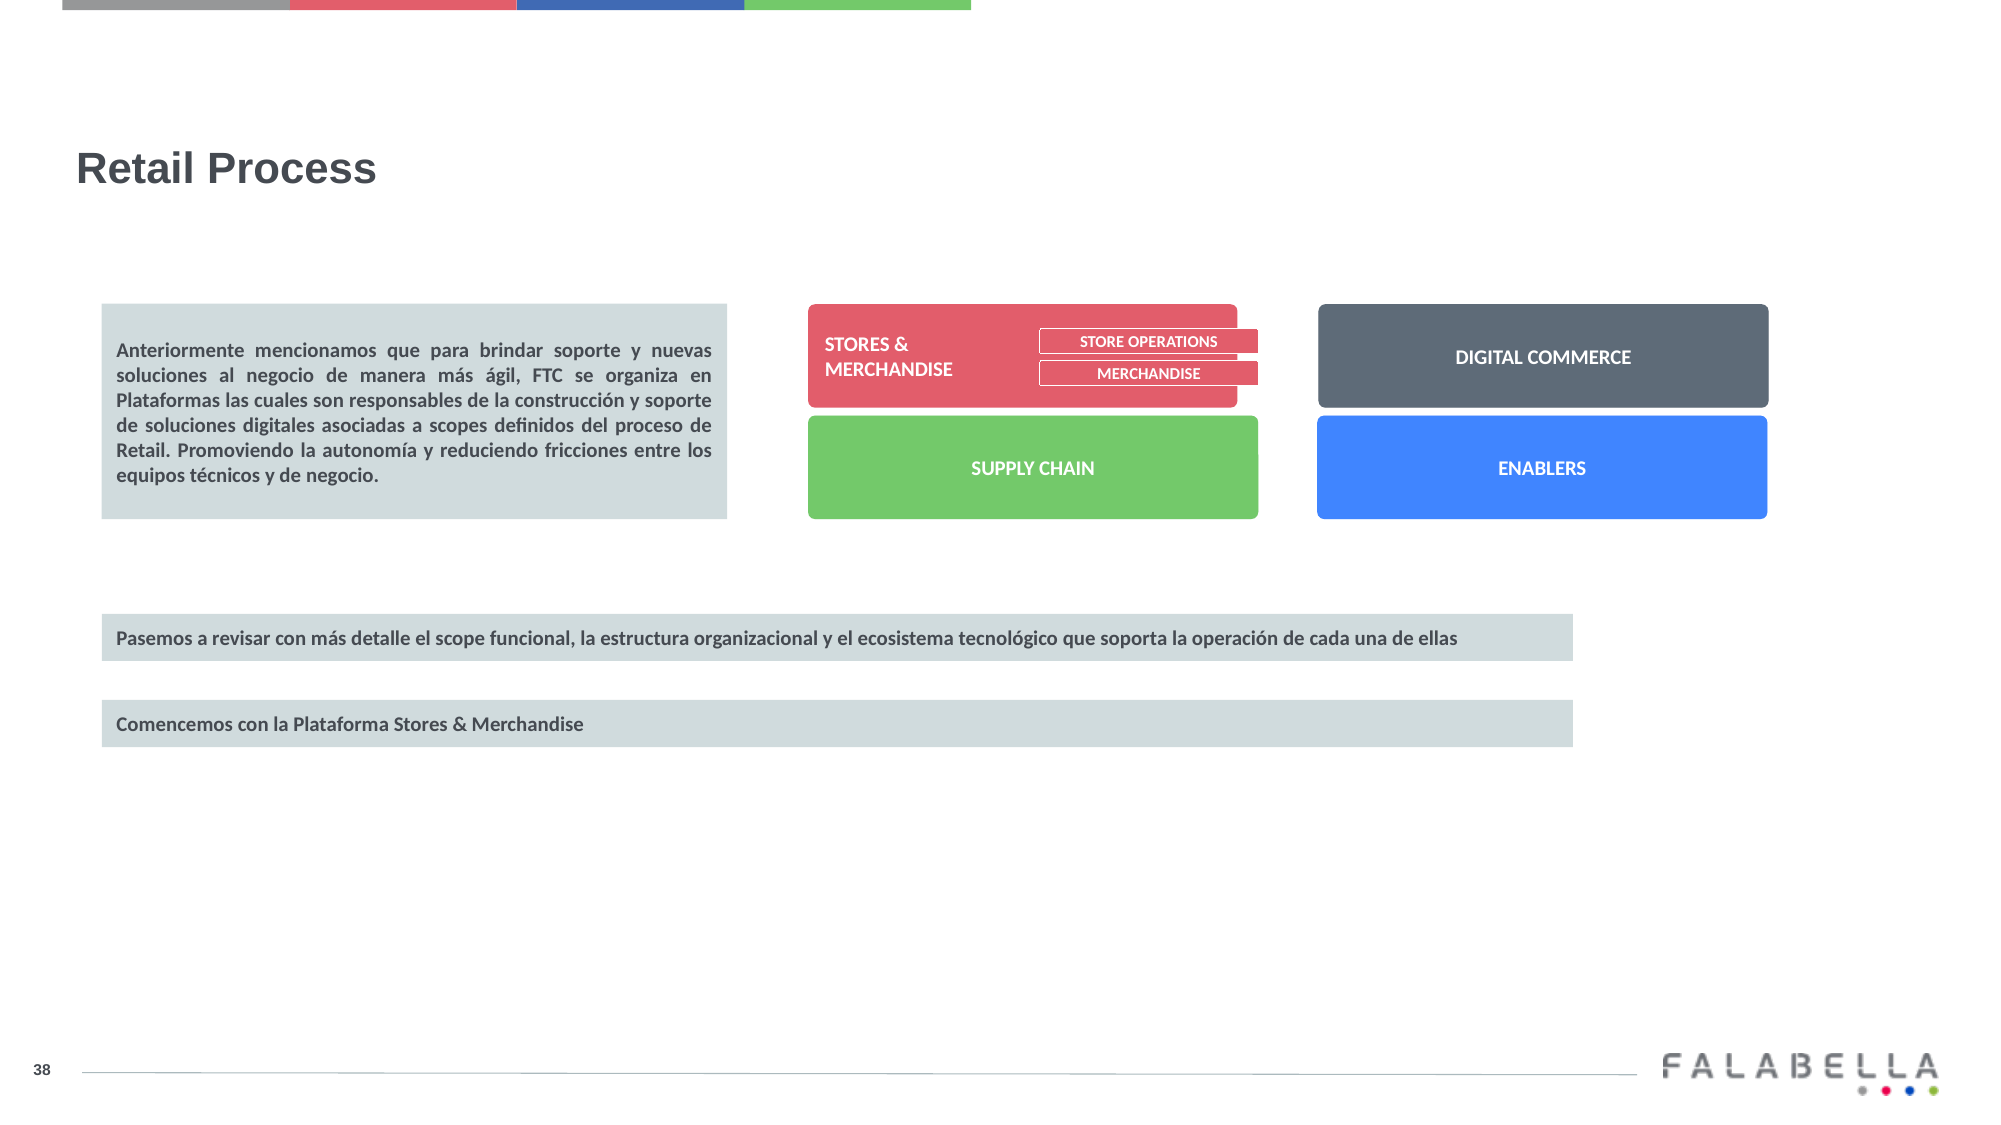

Retail Process
Anteriormente mencionamos que para brindar soporte y nuevas soluciones al negocio de manera más ágil, FTC se organiza en Plataformas las cuales son responsables de la construcción y soporte de soluciones digitales asociadas a scopes definidos del proceso de Retail. Promoviendo la autonomía y reduciendo fricciones entre los equipos técnicos y de negocio.
STORES &
MERCHANDISE
DIGITAL COMMERCE
DIGITAL COMMERCE
STORE OPERATIONS
MERCHANDISE
SUPPLY CHAIN
SUPPLY CHAIN
ENABLERS
ENABLERS
Pasemos a revisar con más detalle el scope funcional, la estructura organizacional y el ecosistema tecnológico que soporta la operación de cada una de ellas
Comencemos con la Plataforma Stores & Merchandise